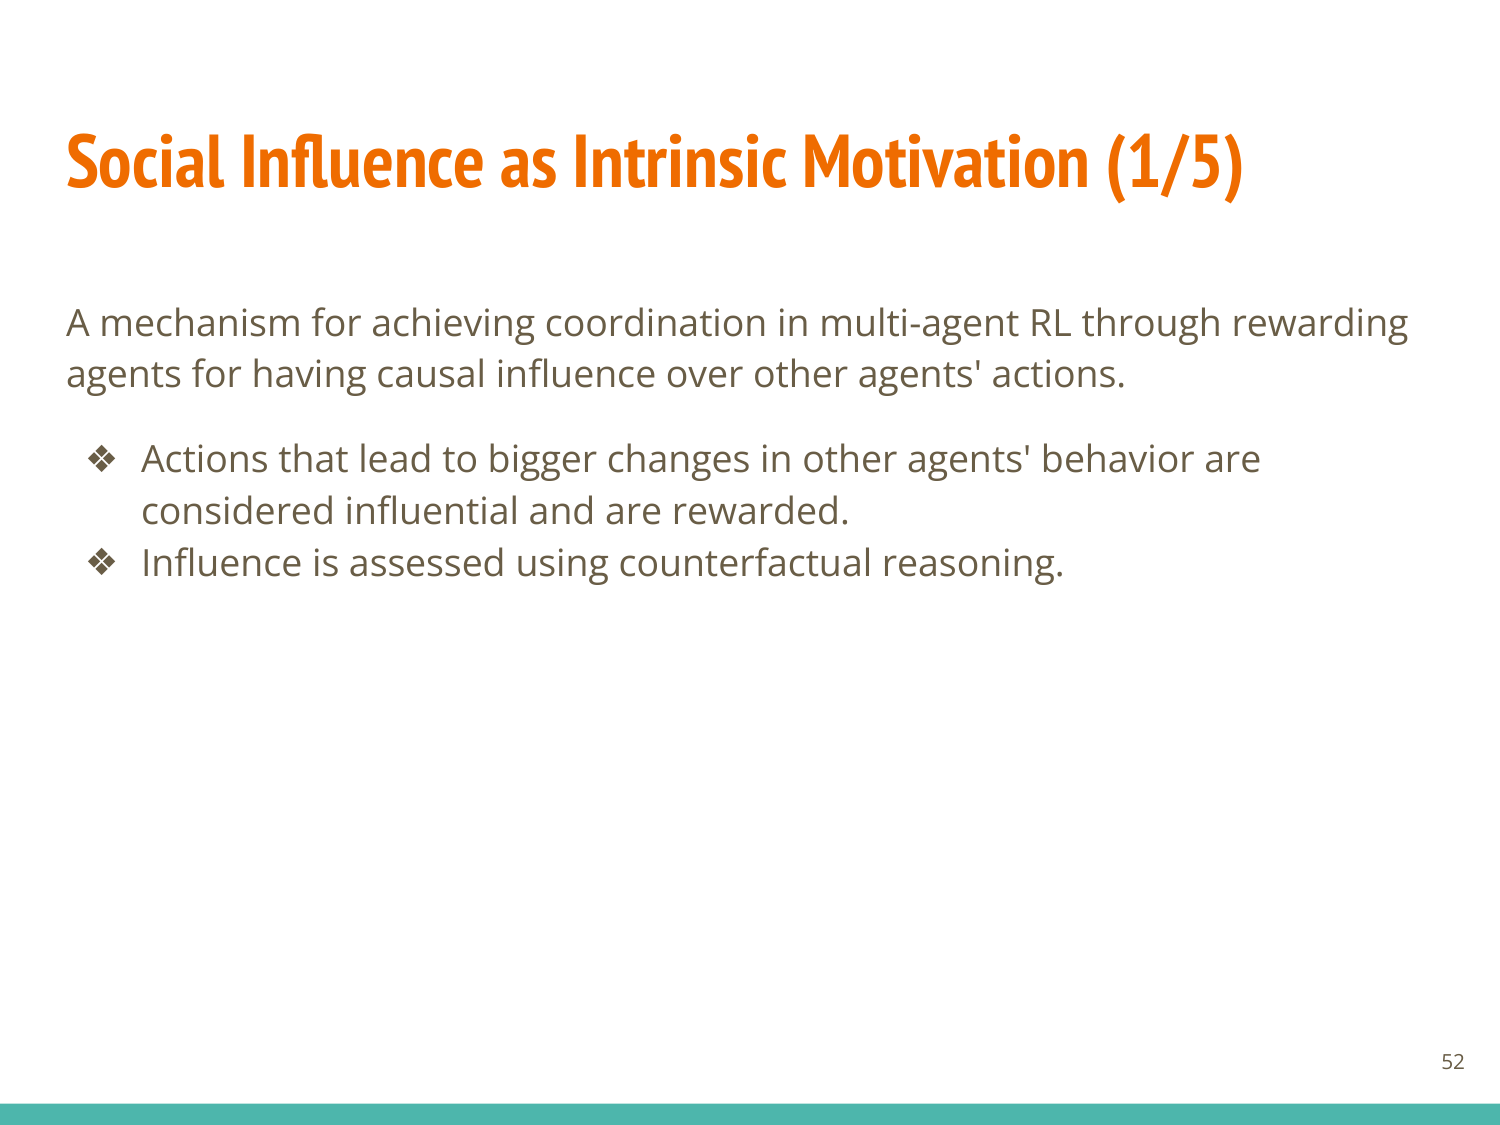

# Social Influence as Intrinsic Motivation (1/5)
A mechanism for achieving coordination in multi-agent RL through rewarding agents for having causal influence over other agents' actions.
Actions that lead to bigger changes in other agents' behavior are considered influential and are rewarded.
Influence is assessed using counterfactual reasoning.
52